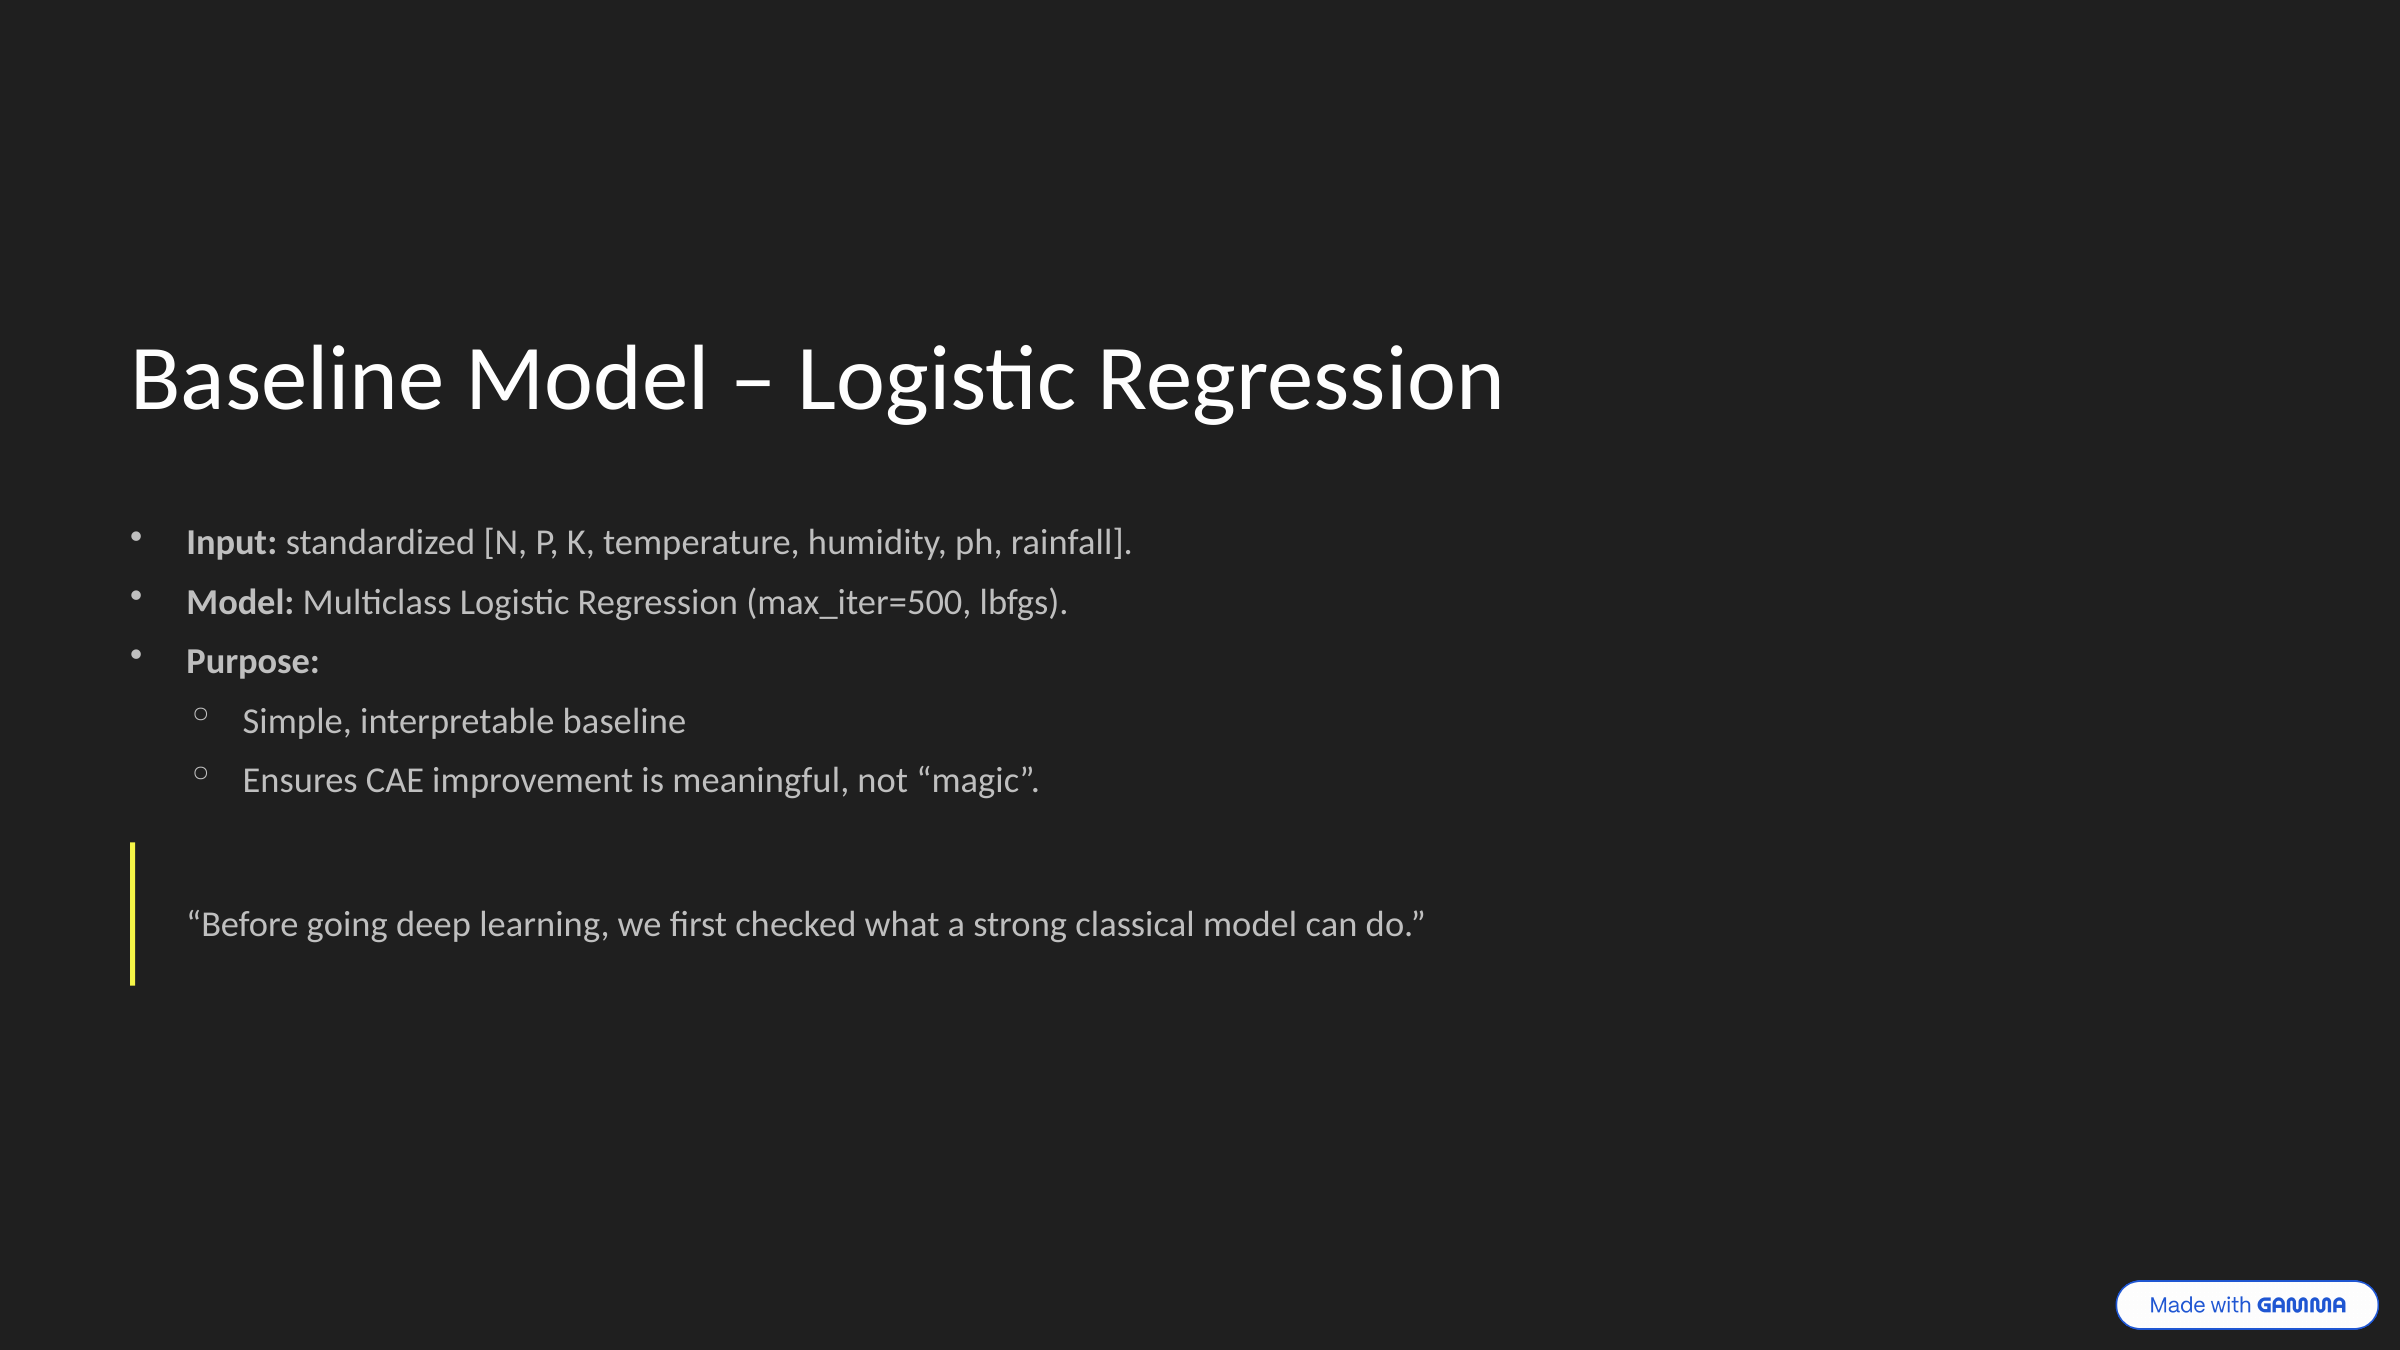

Baseline Model – Logistic Regression
Input: standardized [N, P, K, temperature, humidity, ph, rainfall].
Model: Multiclass Logistic Regression (max_iter=500, lbfgs).
Purpose:
Simple, interpretable baseline
Ensures CAE improvement is meaningful, not “magic”.

“Before going deep learning, we first checked what a strong classical model can do.”